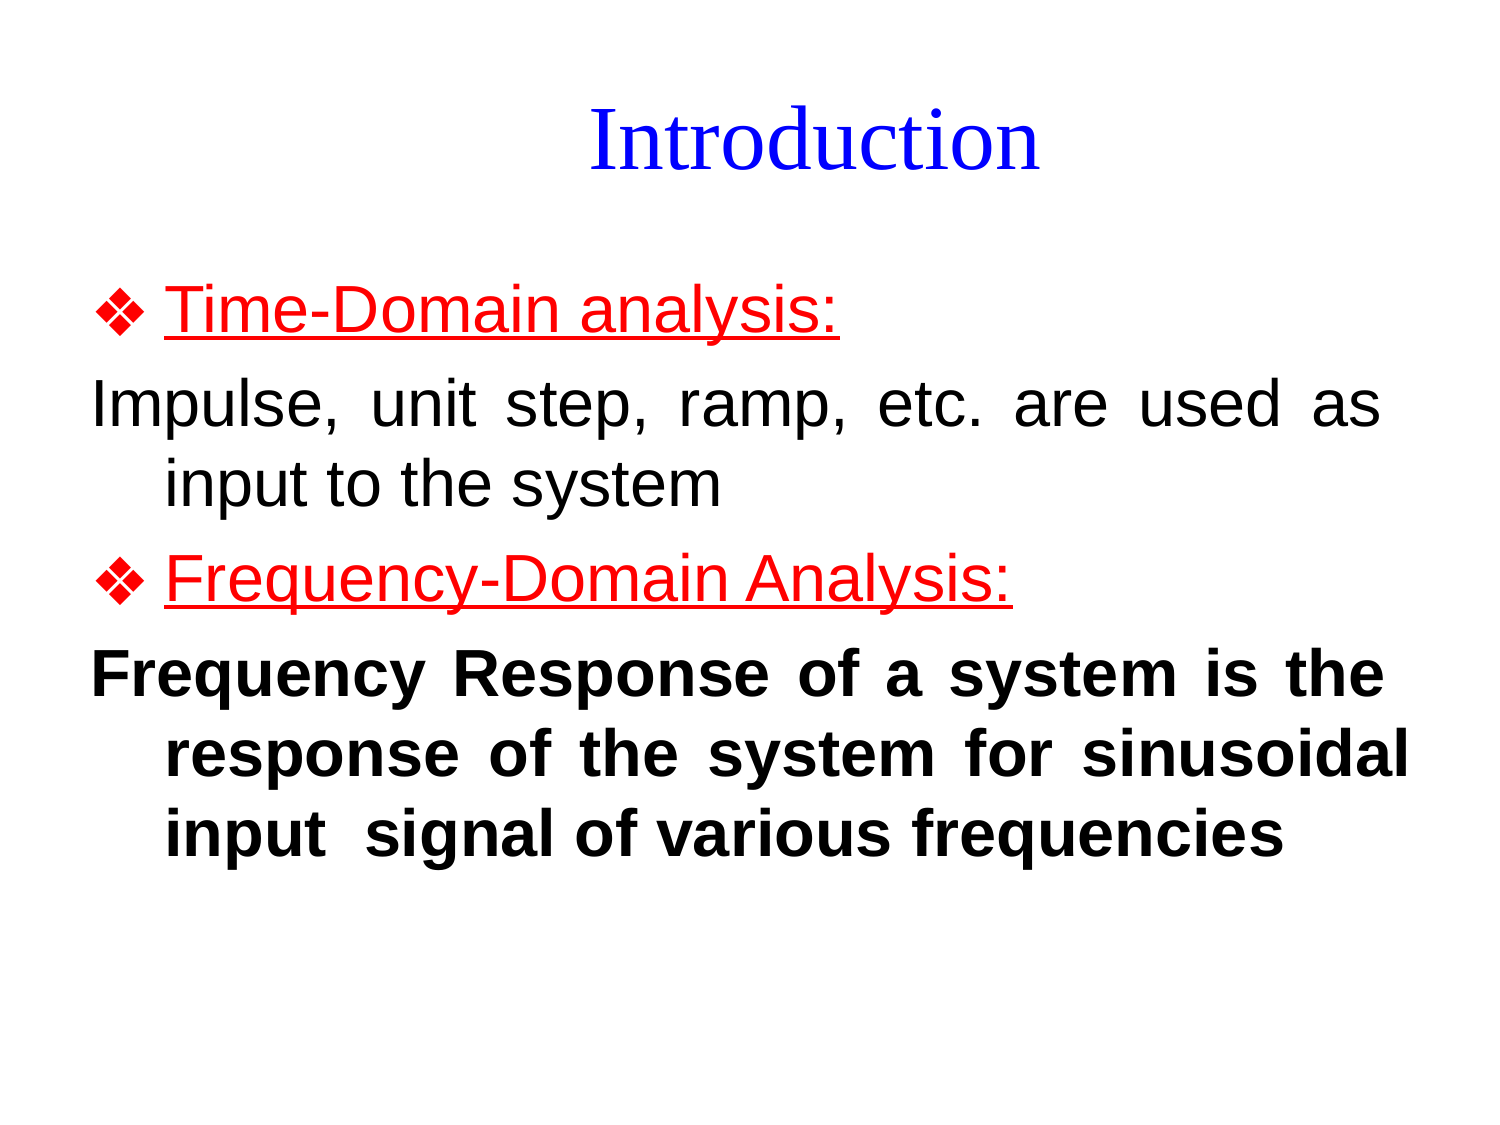

# Introduction
Time-Domain analysis:
Impulse, unit step, ramp, etc. are used as  input to the system
Frequency-Domain Analysis:
Frequency Response of a system is the  response of the system for sinusoidal input  signal of various frequencies